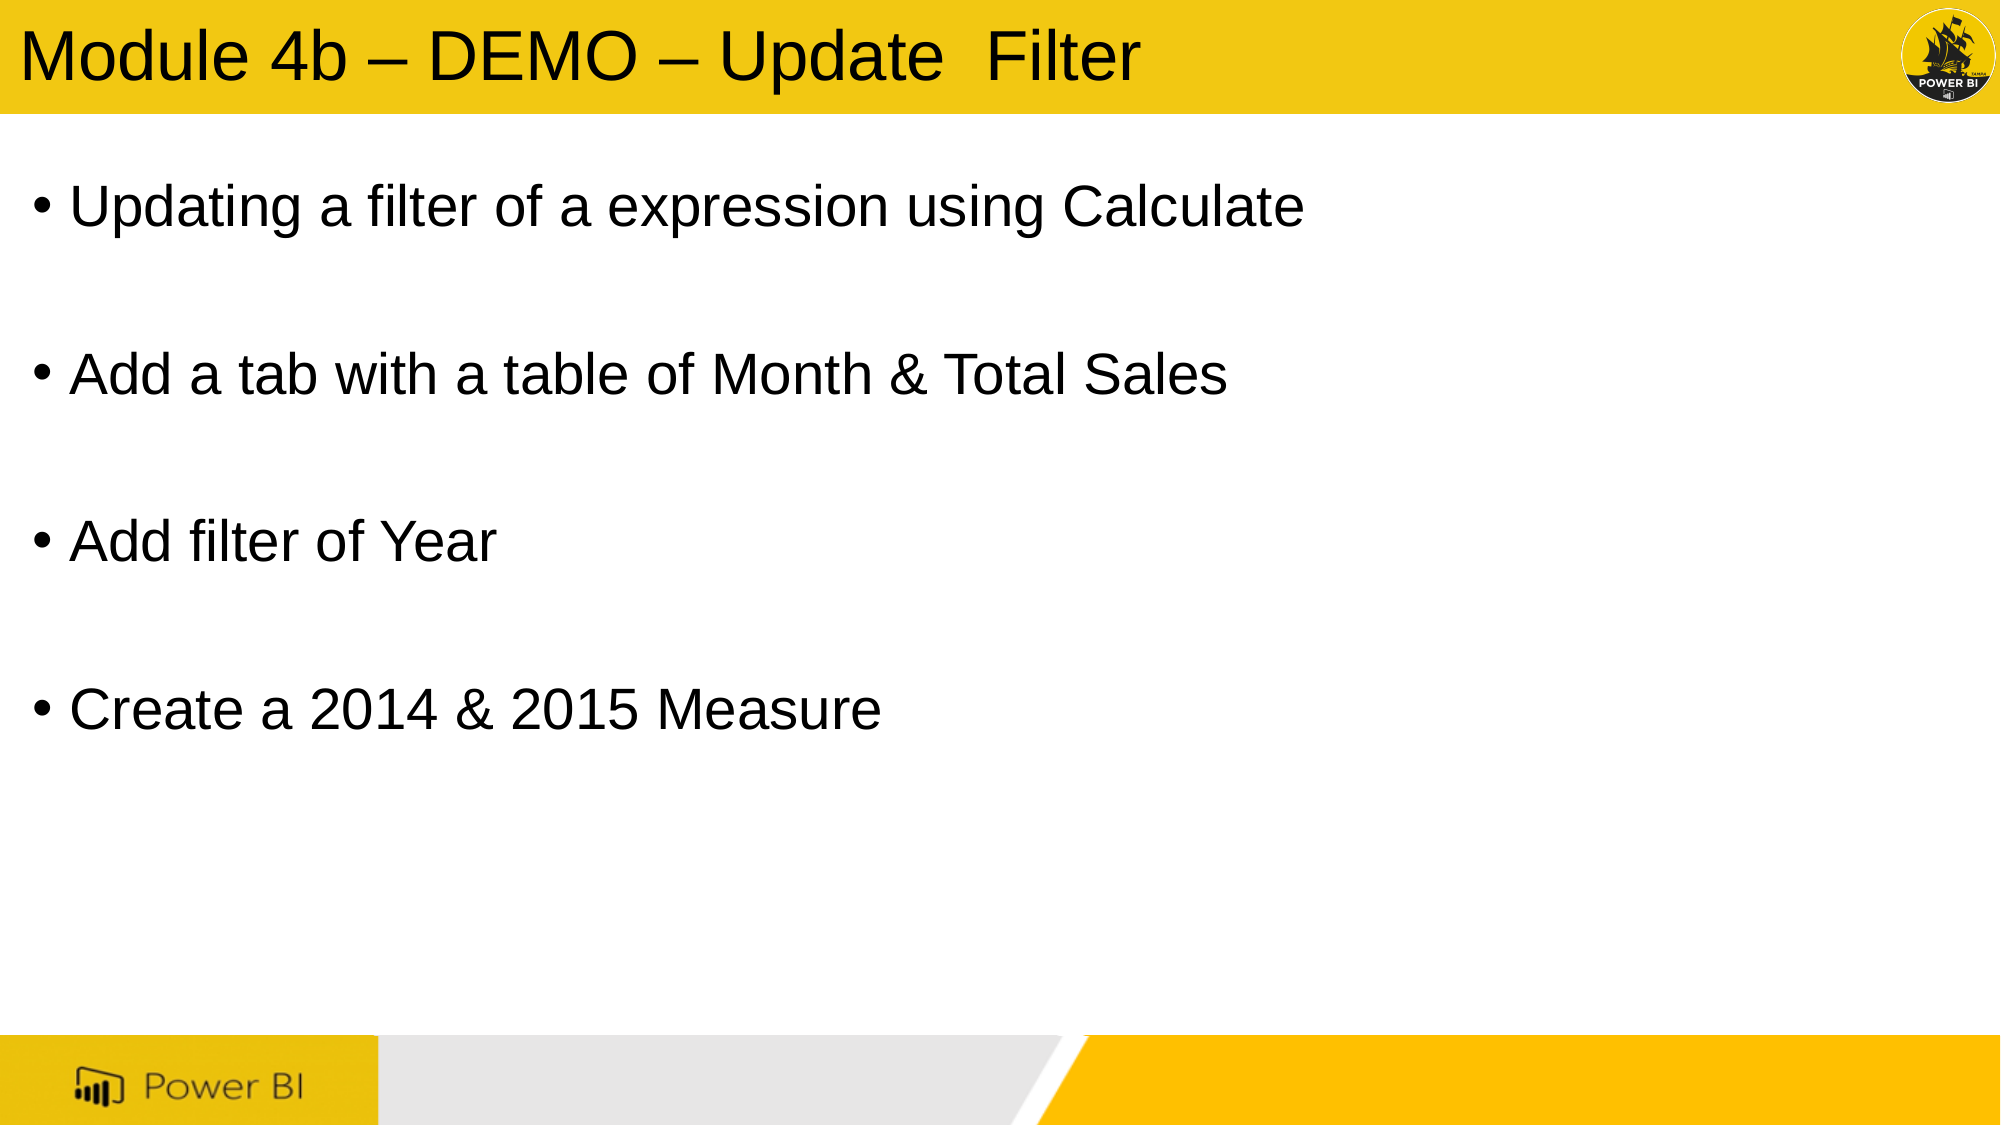

# Module 4b – DEMO – Update  Filter
Updating a filter of a expression using Calculate

Add a tab with a table of Month & Total Sales

Add filter of Year

Create a 2014 & 2015 Measure